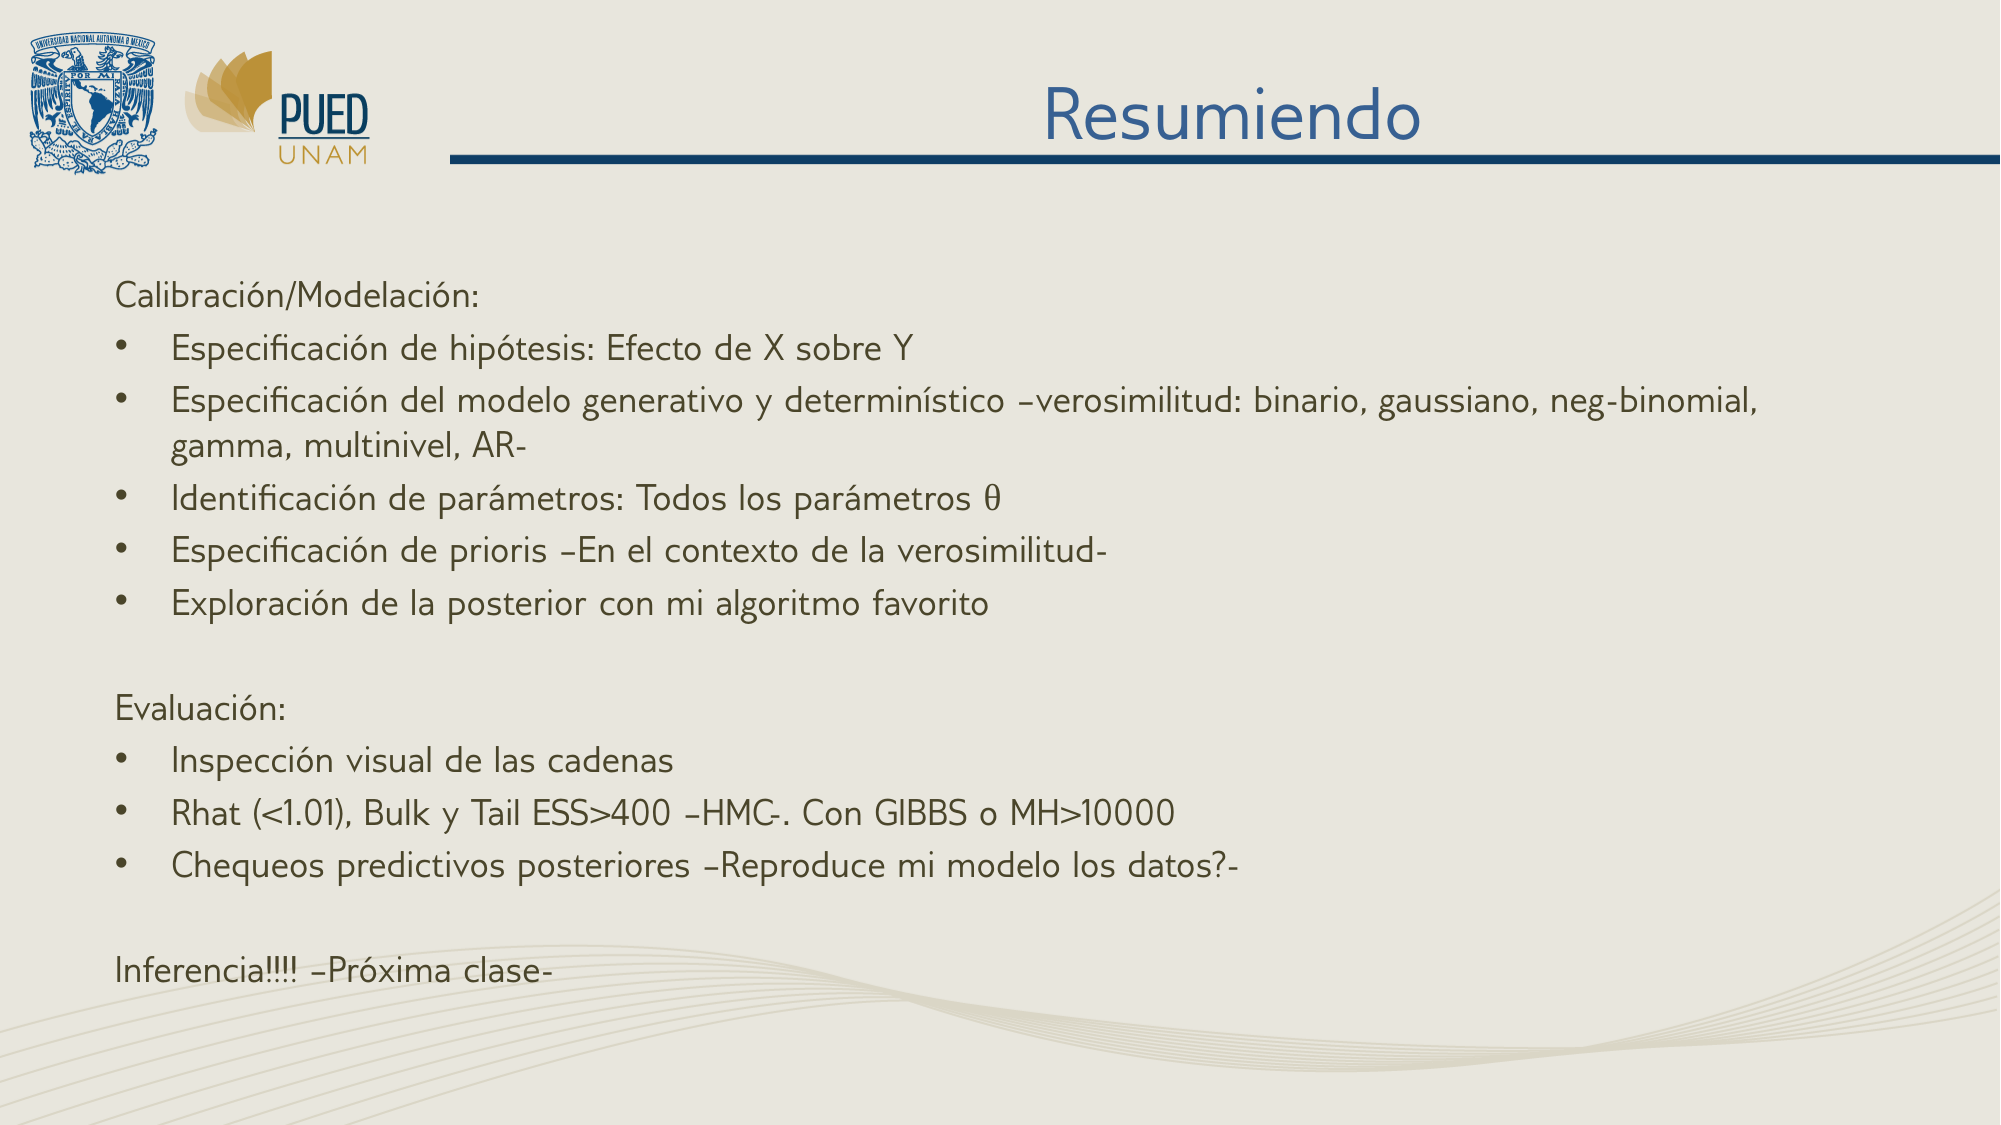

# Resumiendo
Calibración/Modelación:
Especificación de hipótesis: Efecto de X sobre Y
Especificación del modelo generativo y determinístico –verosimilitud: binario, gaussiano, neg-binomial, gamma, multinivel, AR-
Identificación de parámetros: Todos los parámetros θ
Especificación de prioris –En el contexto de la verosimilitud-
Exploración de la posterior con mi algoritmo favorito

Evaluación:
Inspección visual de las cadenas
Rhat (<1.01), Bulk y Tail ESS>400 –HMC-. Con GIBBS o MH>10000
Chequeos predictivos posteriores –Reproduce mi modelo los datos?-

Inferencia!!!! –Próxima clase-